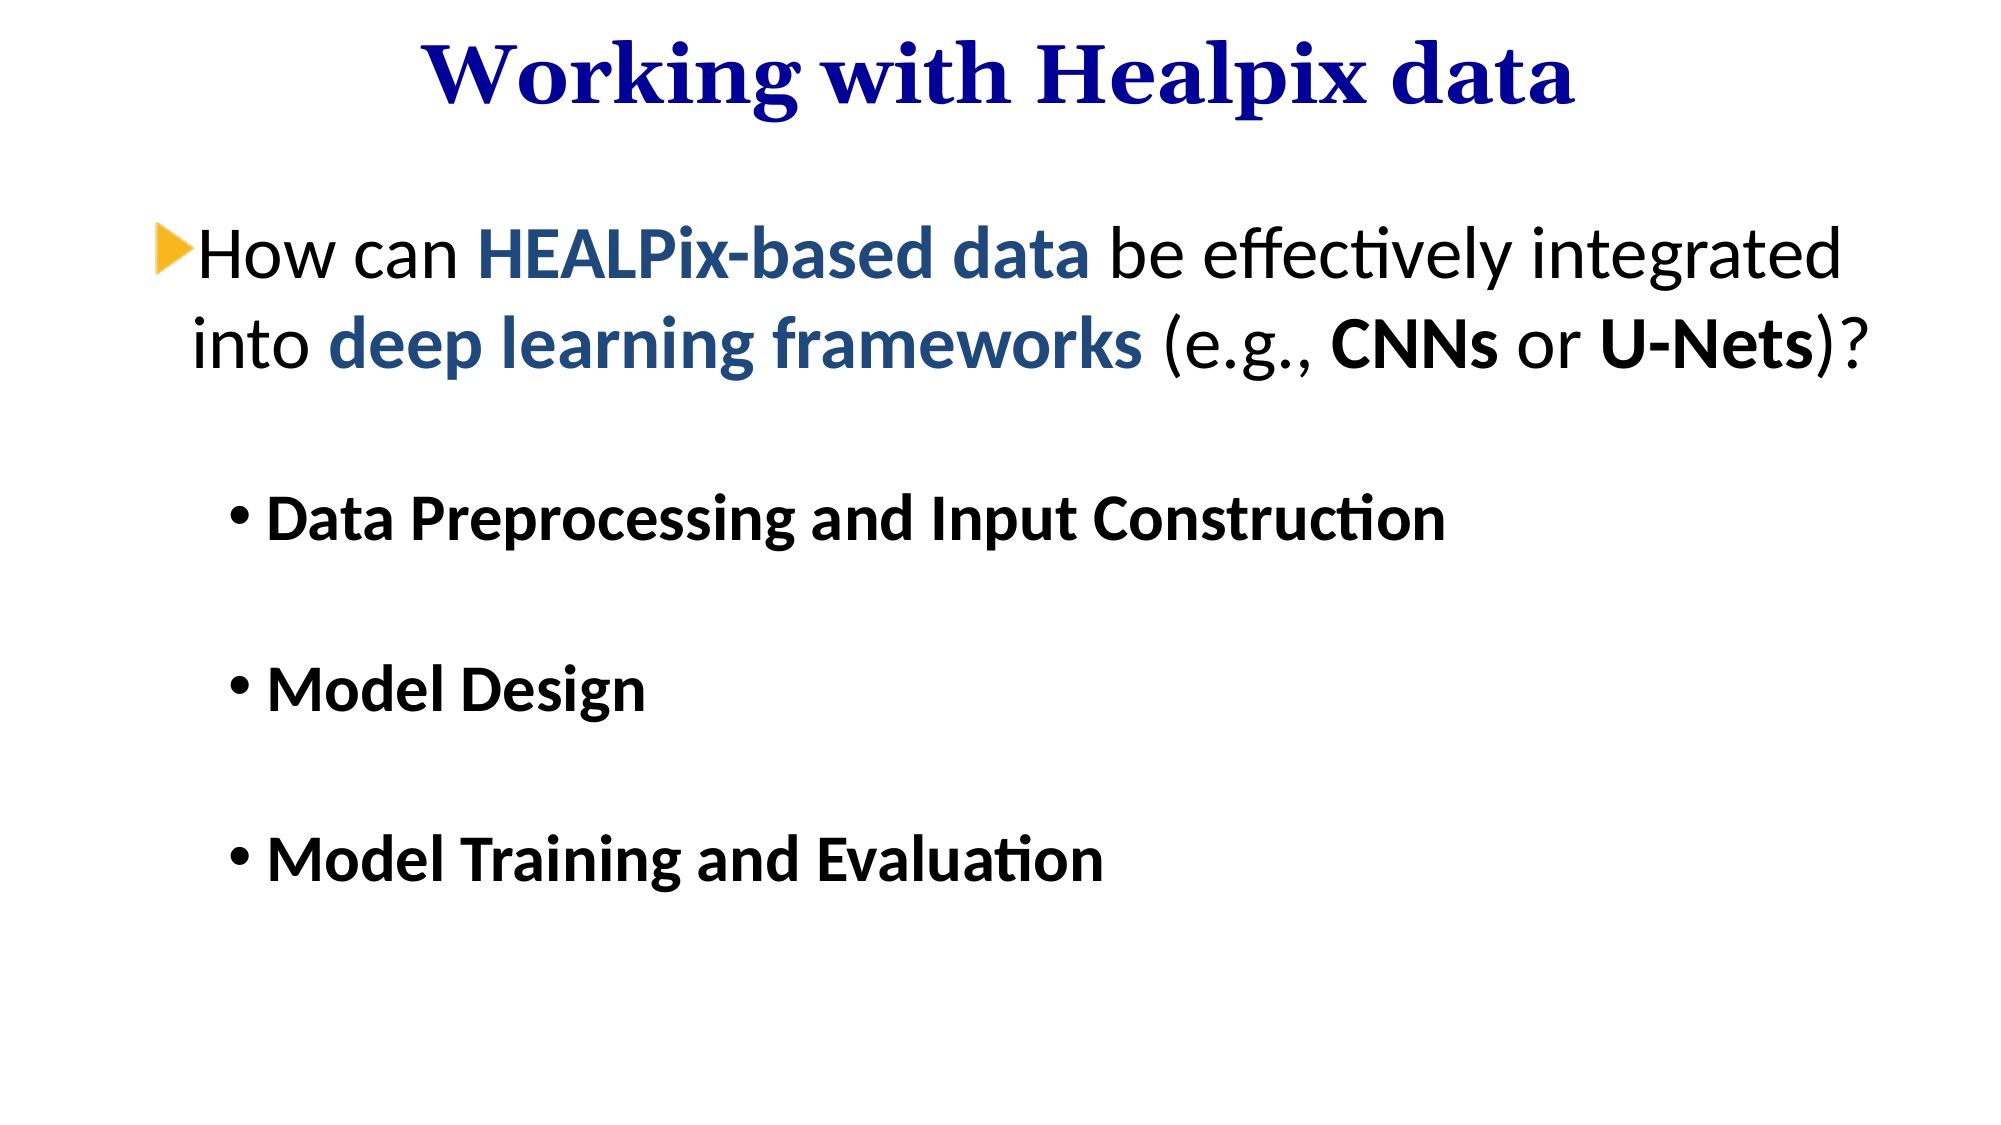

Working with Healpix data
How can HEALPix-based data be effectively integrated into deep learning frameworks (e.g., CNNs or U-Nets)?
Data Preprocessing and Input Construction
Model Design
Model Training and Evaluation